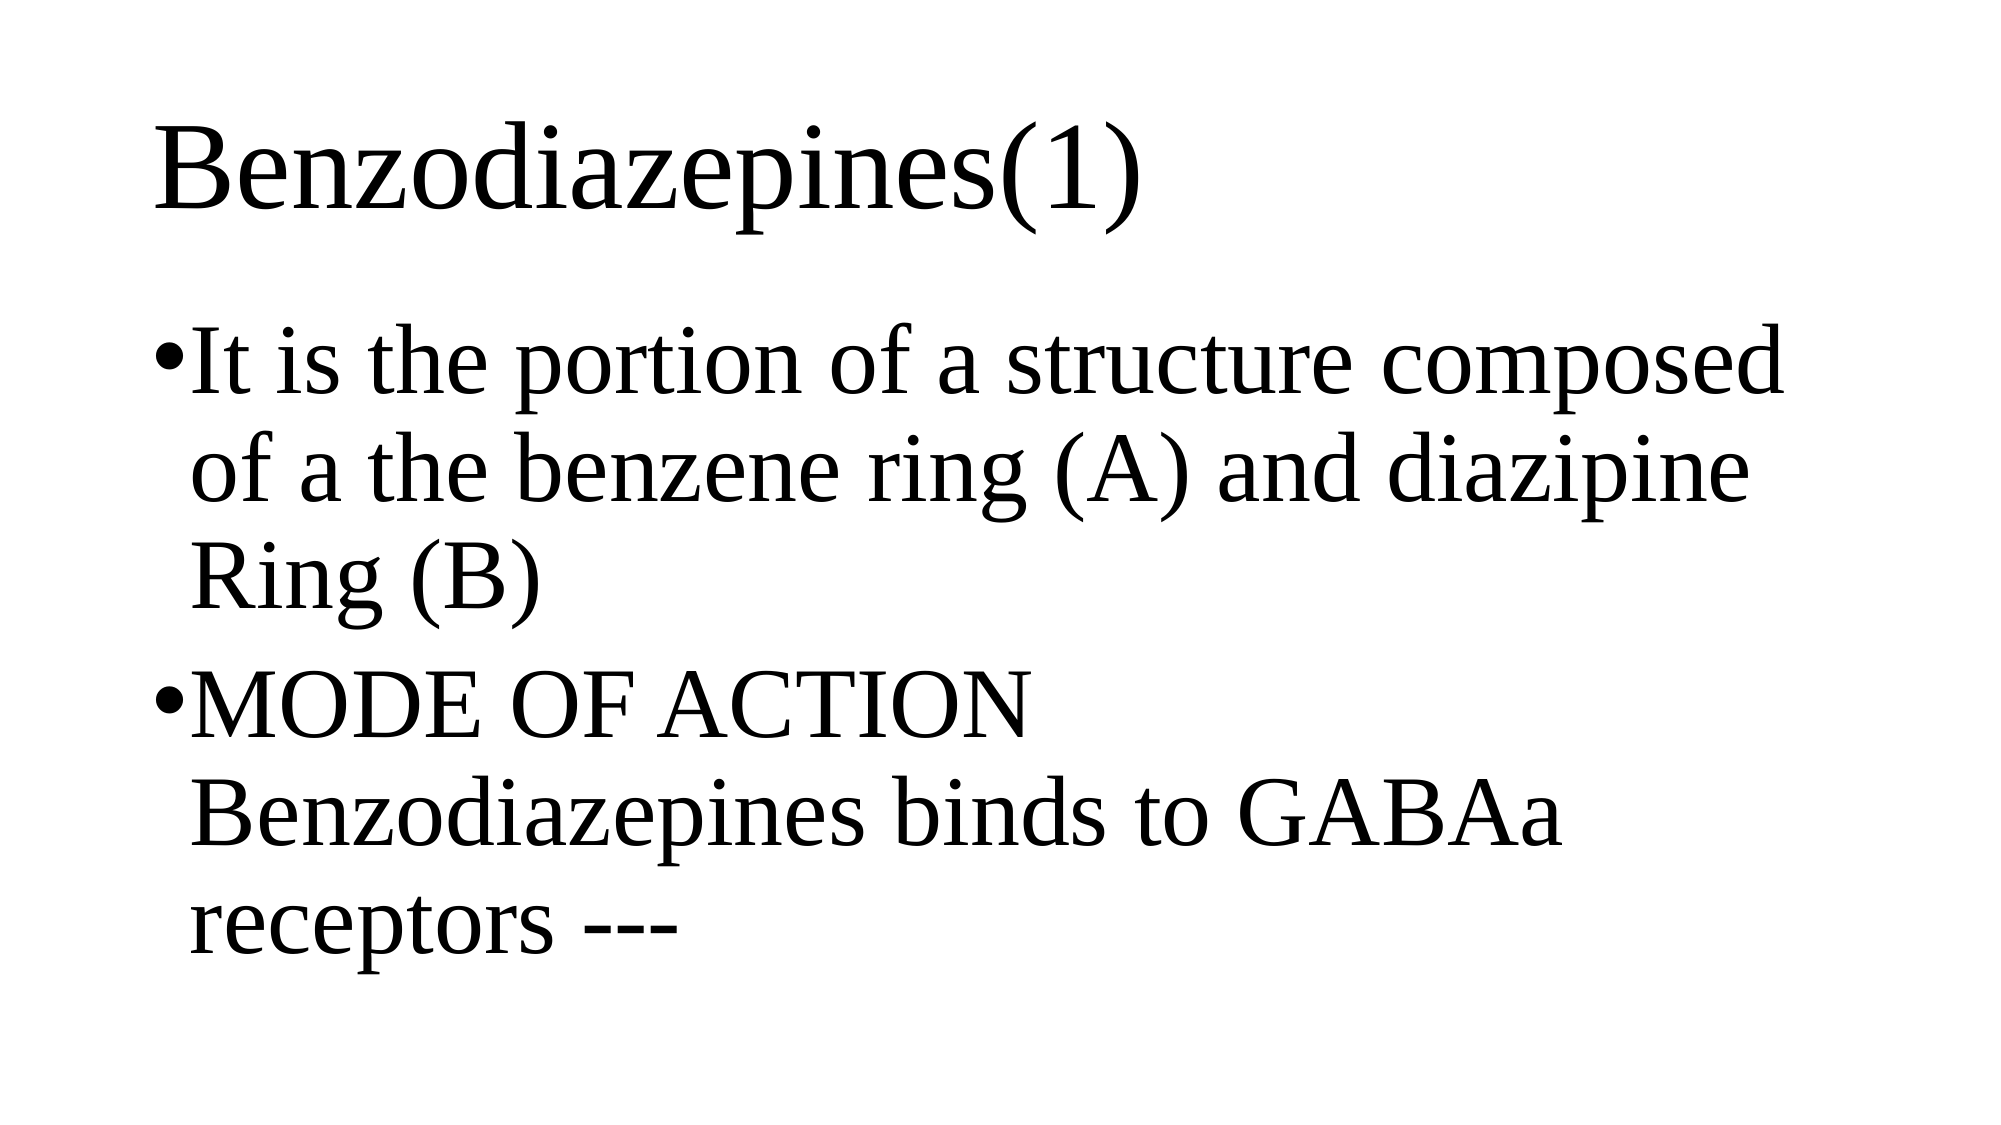

# Benzodiazepines(1)
It is the portion of a structure composed of a the benzene ring (A) and diazipine Ring (B)
MODE OF ACTION
Benzodiazepines binds to GABAa receptors ---